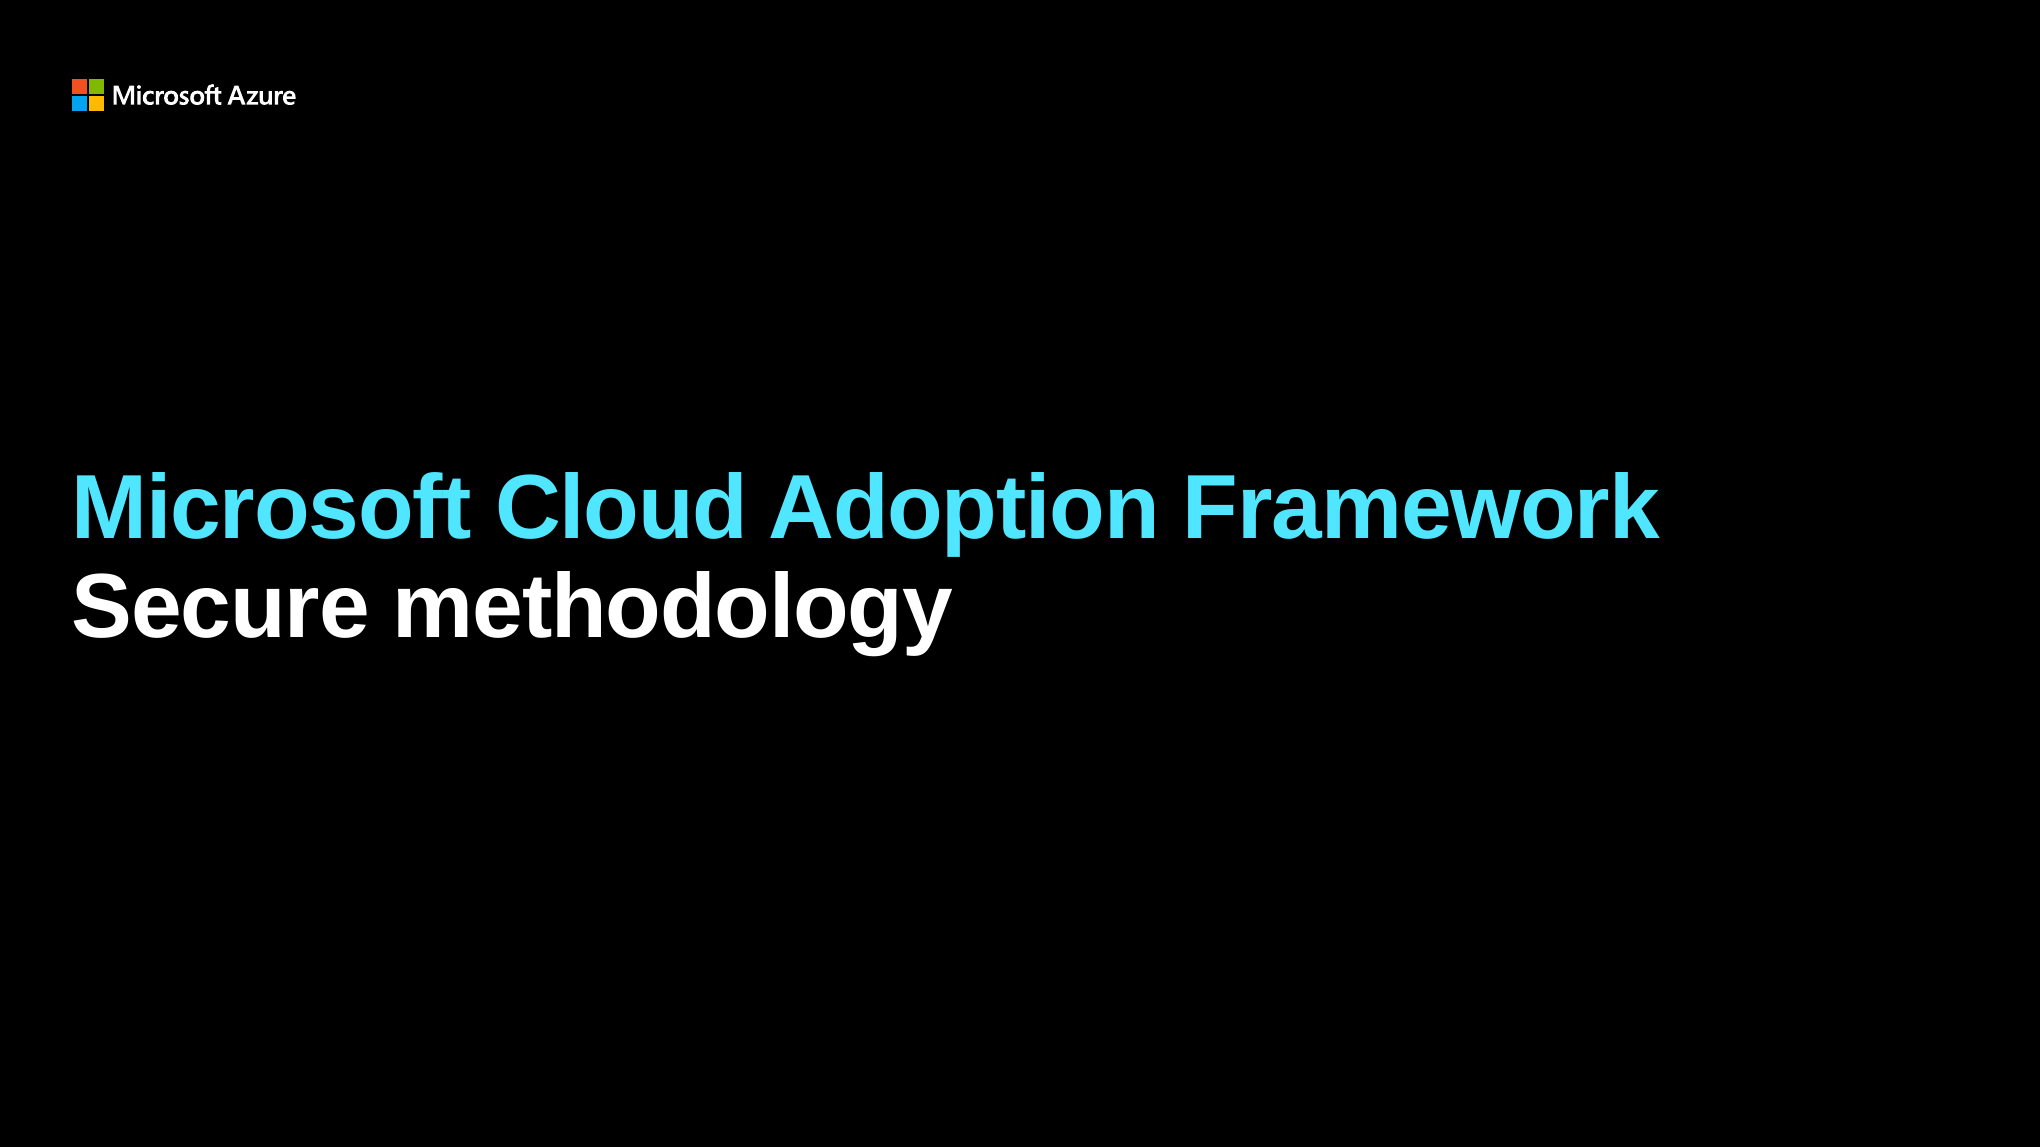

# Microsoft Cloud Adoption Framework Secure methodology